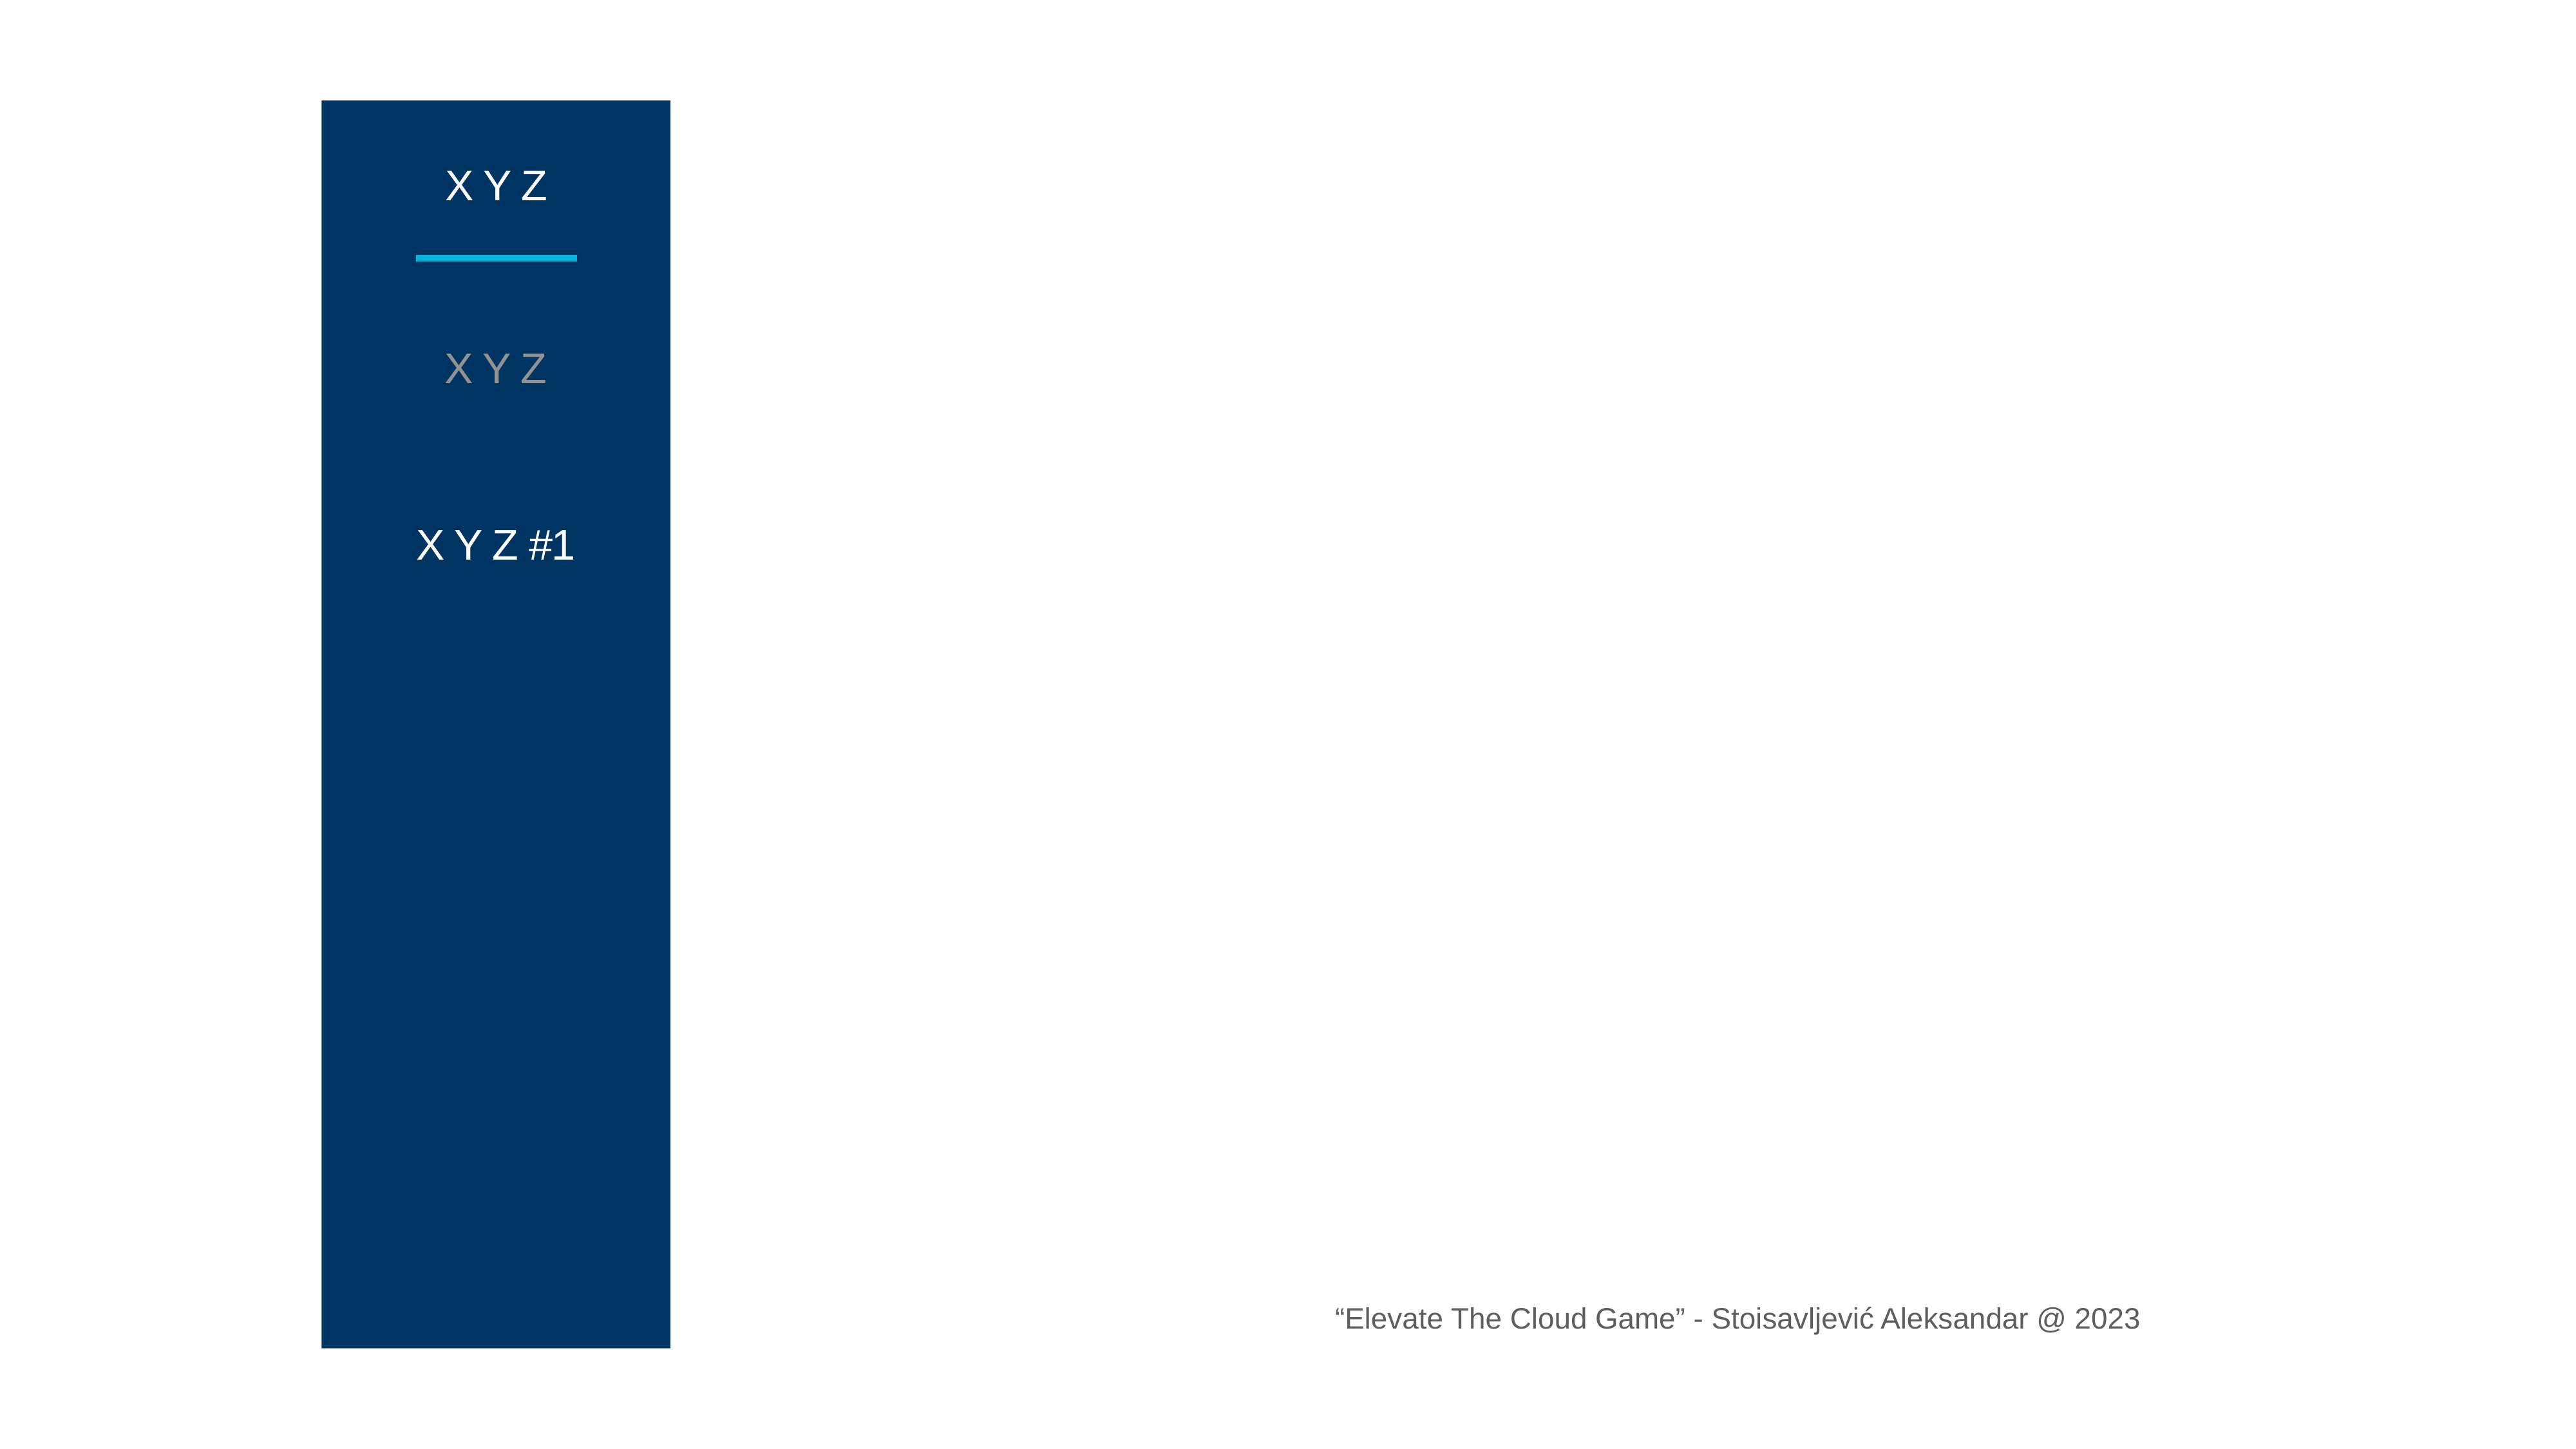

X Y Z

X Y Z
X Y Z #1
“Elevate The Cloud Game” - Stoisavljević Aleksandar @ 2023